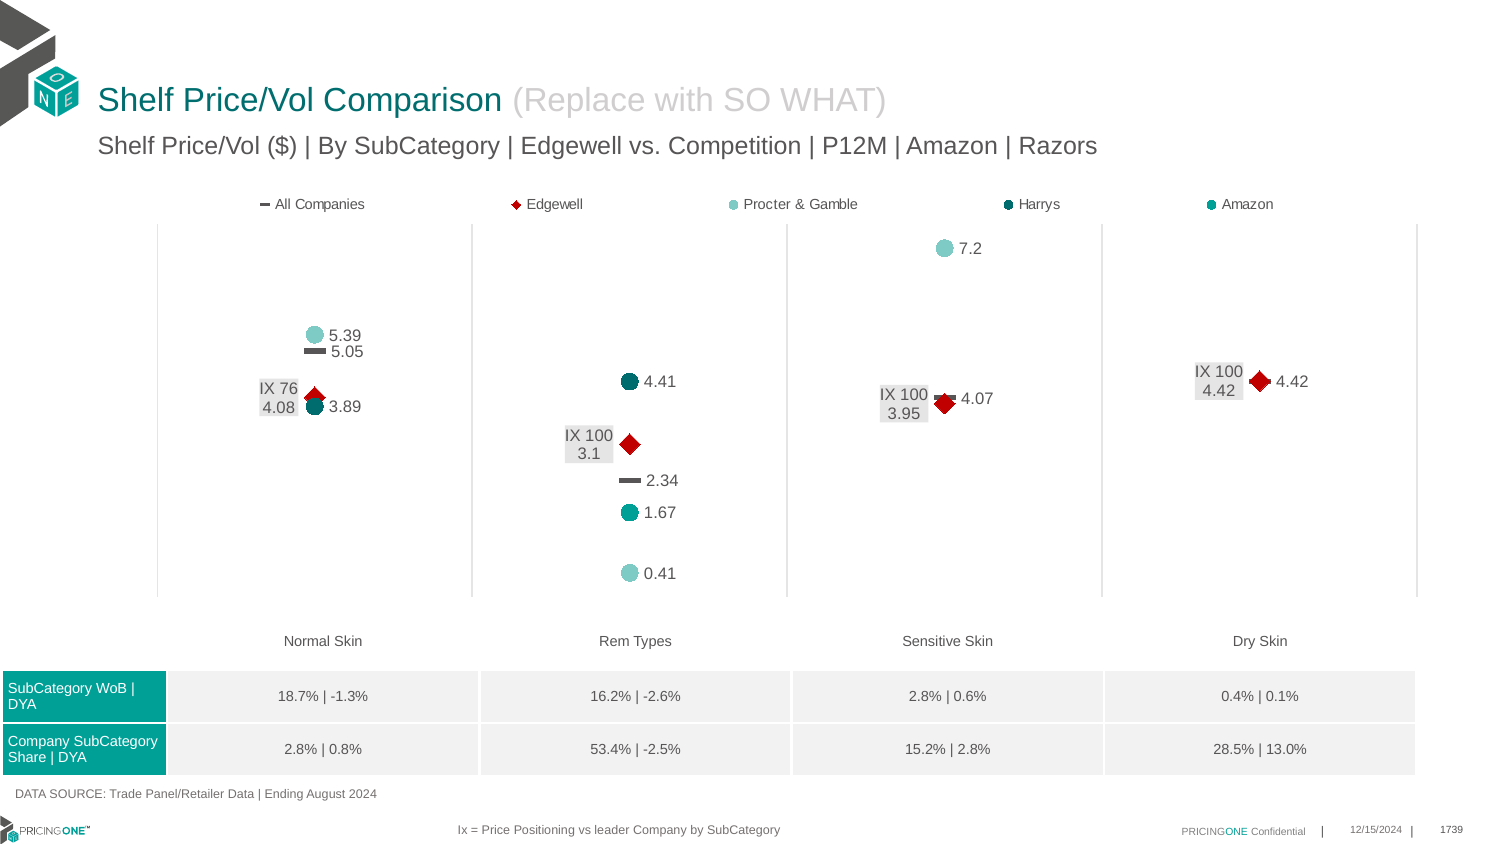

# Shelf Price/Vol Comparison (Replace with SO WHAT)
Shelf Price/Vol ($) | By SubCategory | Edgewell vs. Competition | P12M | Amazon | Razors

### Chart

| Category | All Companies | Edgewell | Procter & Gamble | Harrys | Amazon |
|---|---|---|---|---|---|
| IX 76 | 5.05 | 4.08 | 5.39 | 3.89 | None |
| IX 100 | 2.34 | 3.1 | 0.41 | 4.41 | 1.67 |
| IX 100 | 4.07 | 3.95 | 7.2 | None | None |
| IX 100 | 4.42 | 4.42 | None | None | None |
|  | Normal Skin | Rem Types | Sensitive Skin | Dry Skin |
| --- | --- | --- | --- | --- |
| SubCategory WoB | DYA | 18.7% | -1.3% | 16.2% | -2.6% | 2.8% | 0.6% | 0.4% | 0.1% |
| Company SubCategory Share | DYA | 2.8% | 0.8% | 53.4% | -2.5% | 15.2% | 2.8% | 28.5% | 13.0% |
DATA SOURCE: Trade Panel/Retailer Data | Ending August 2024
Ix = Price Positioning vs leader Company by SubCategory
12/15/2024
1739